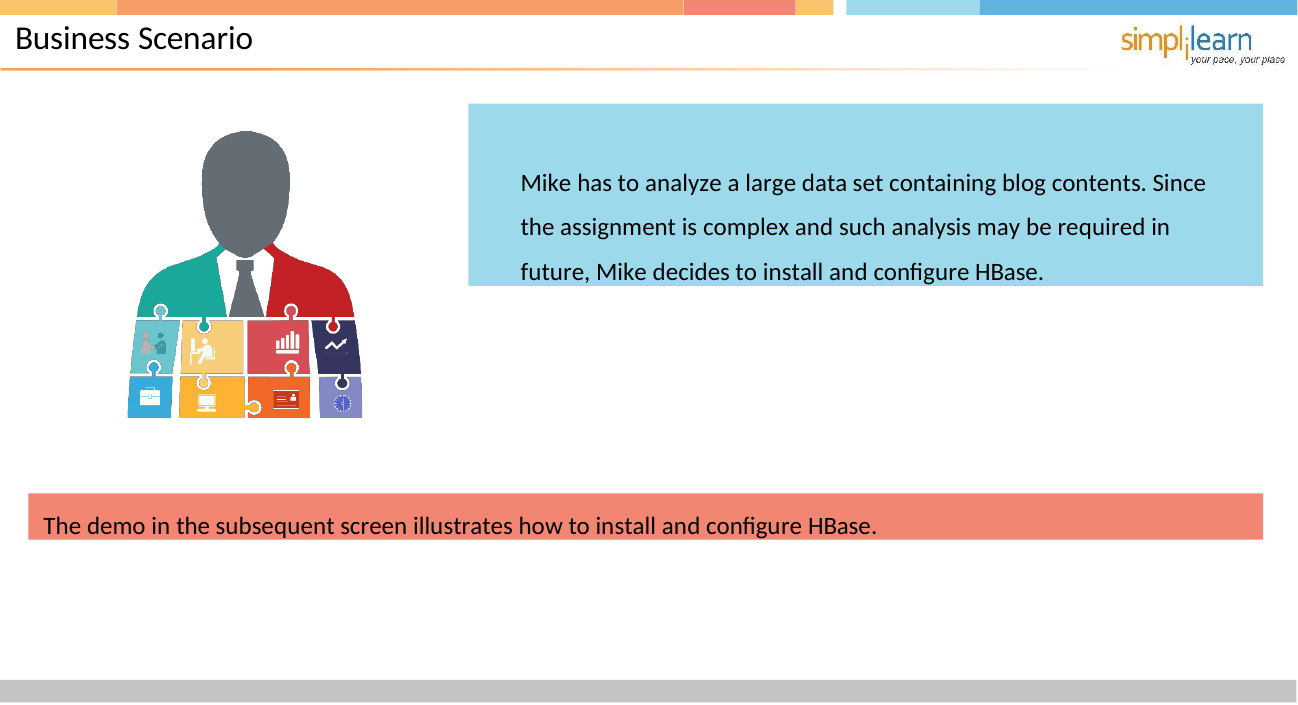

# Business Scenario

Mike has to analyze a large data set containing blog contents. Since the assignment is complex and such analysis may be required in future, Mike decides to install and configure HBase.

The demo in the subsequent screen illustrates how to install and configure HBase.